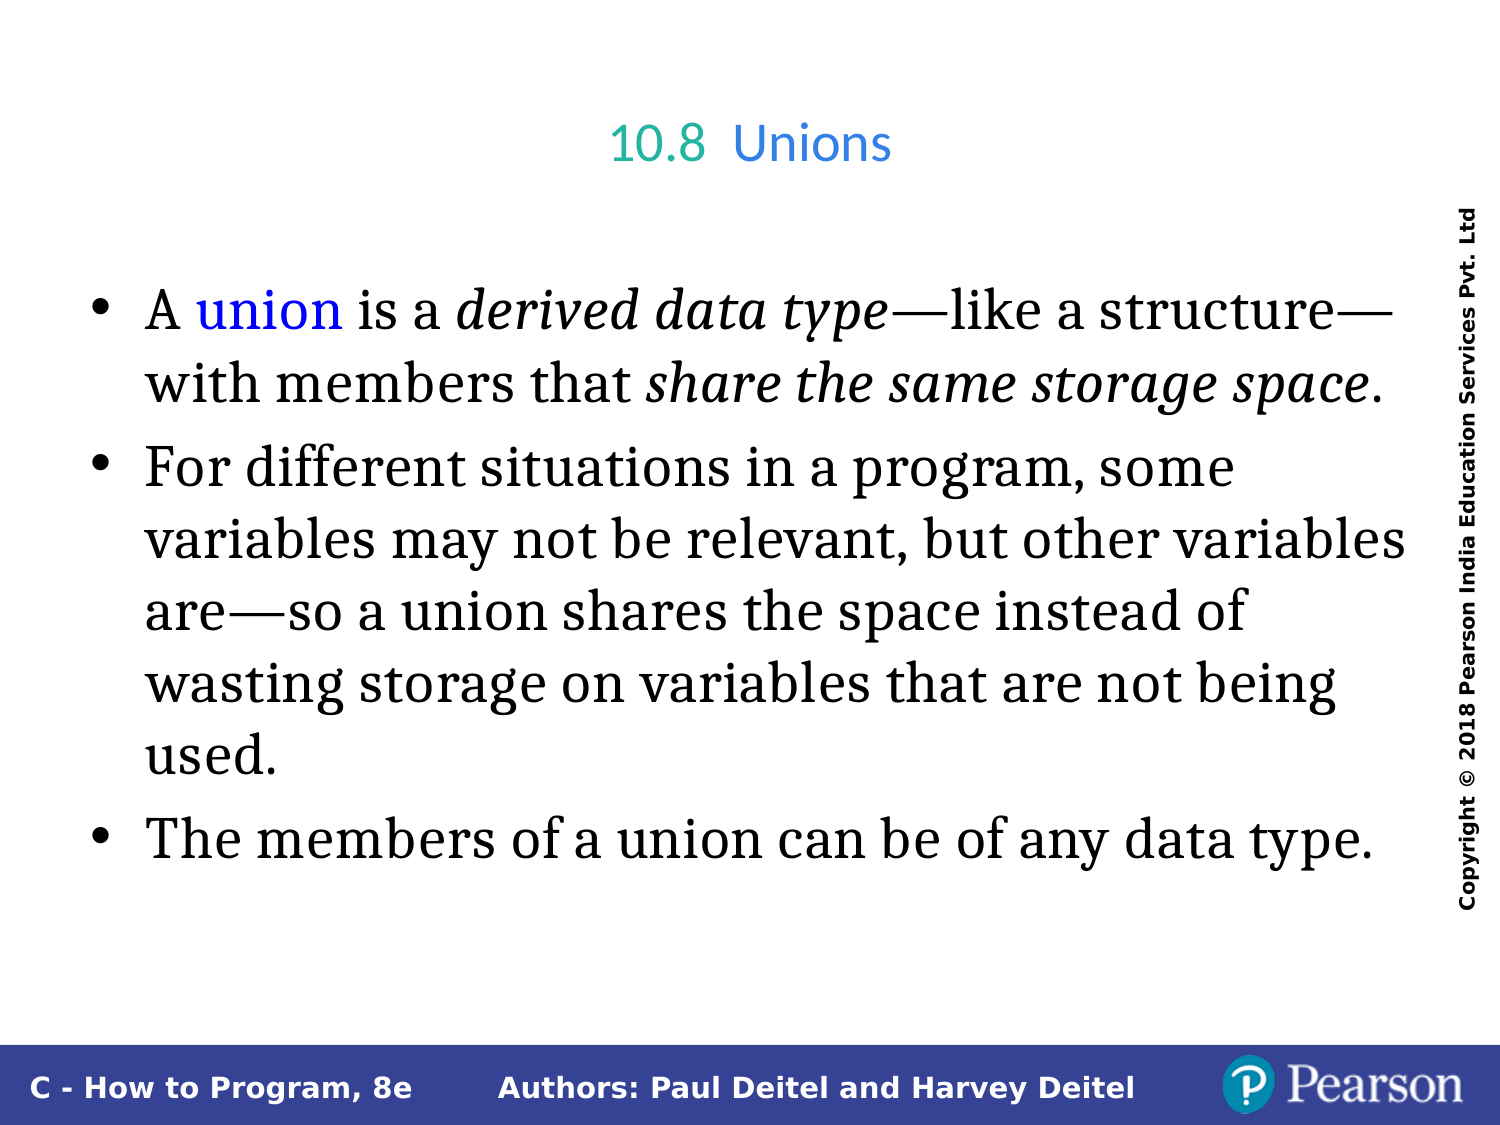

# 10.8  Unions
A union is a derived data type—like a structure—with members that share the same storage space.
For different situations in a program, some variables may not be relevant, but other variables are—so a union shares the space instead of wasting storage on variables that are not being used.
The members of a union can be of any data type.